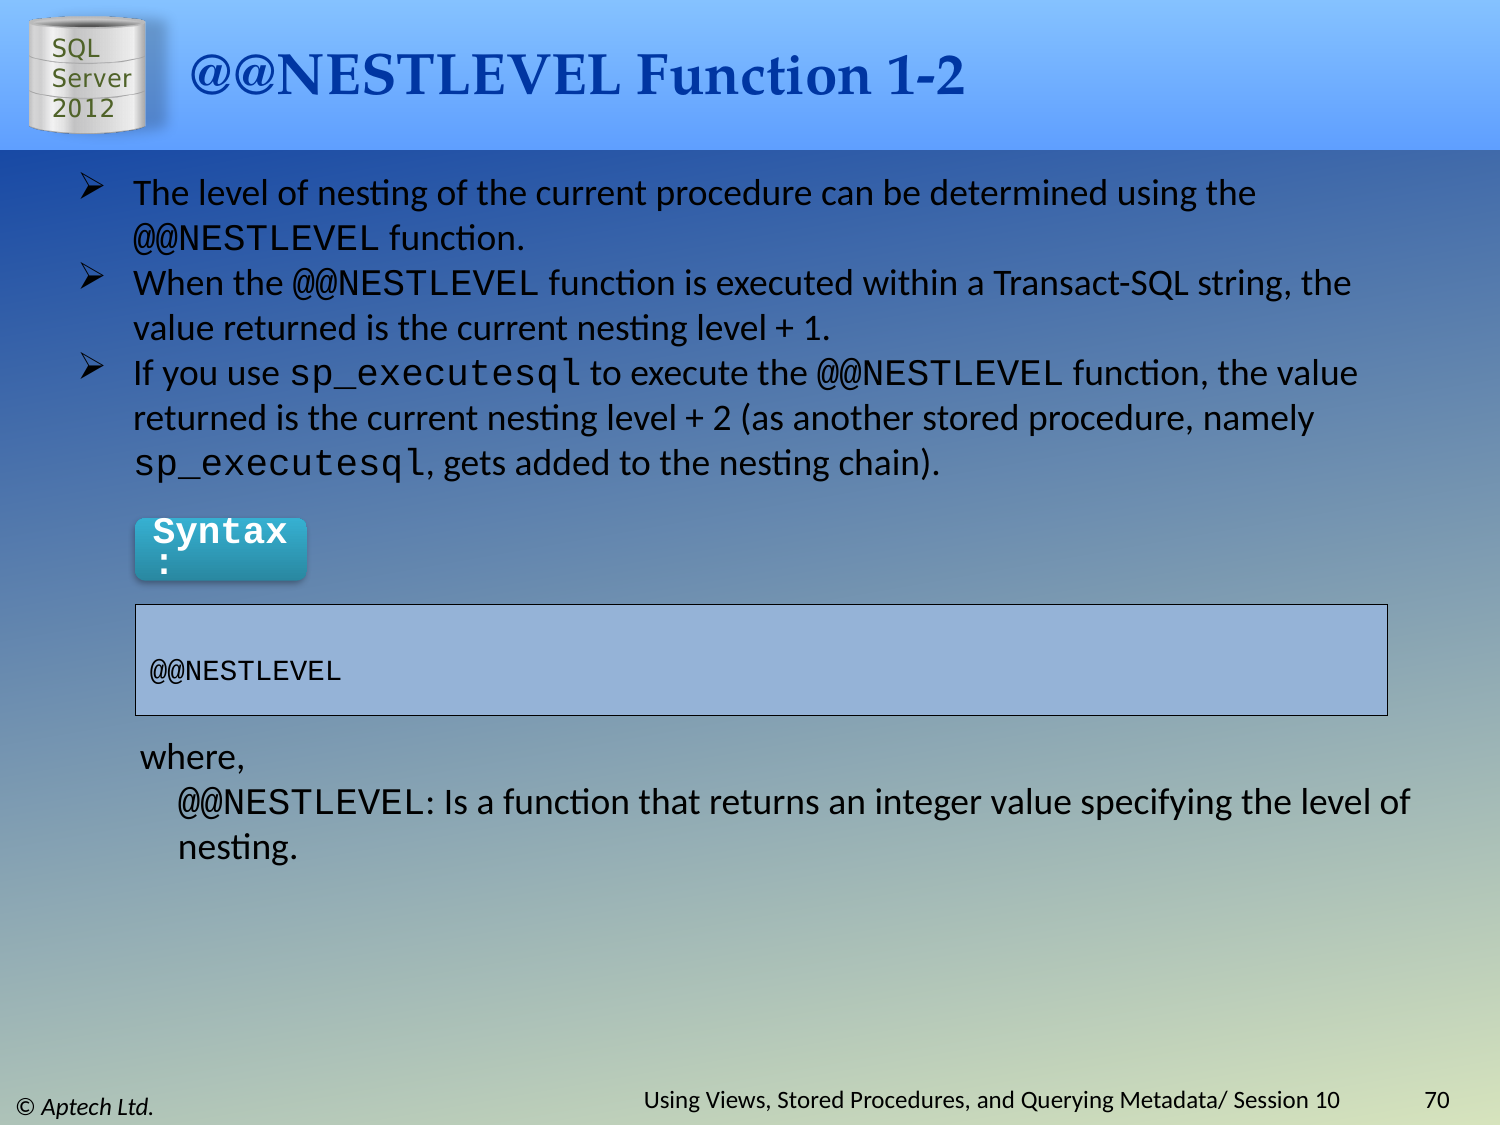

# @@NESTLEVEL Function 1-2
The level of nesting of the current procedure can be determined using the @@NESTLEVEL function.
When the @@NESTLEVEL function is executed within a Transact-SQL string, the value returned is the current nesting level + 1.
If you use sp_executesql to execute the @@NESTLEVEL function, the value returned is the current nesting level + 2 (as another stored procedure, namely sp_executesql, gets added to the nesting chain).
Syntax:

@@NESTLEVEL

where,
@@NESTLEVEL: Is a function that returns an integer value specifying the level of nesting.
Using Views, Stored Procedures, and Querying Metadata/ Session 10
70